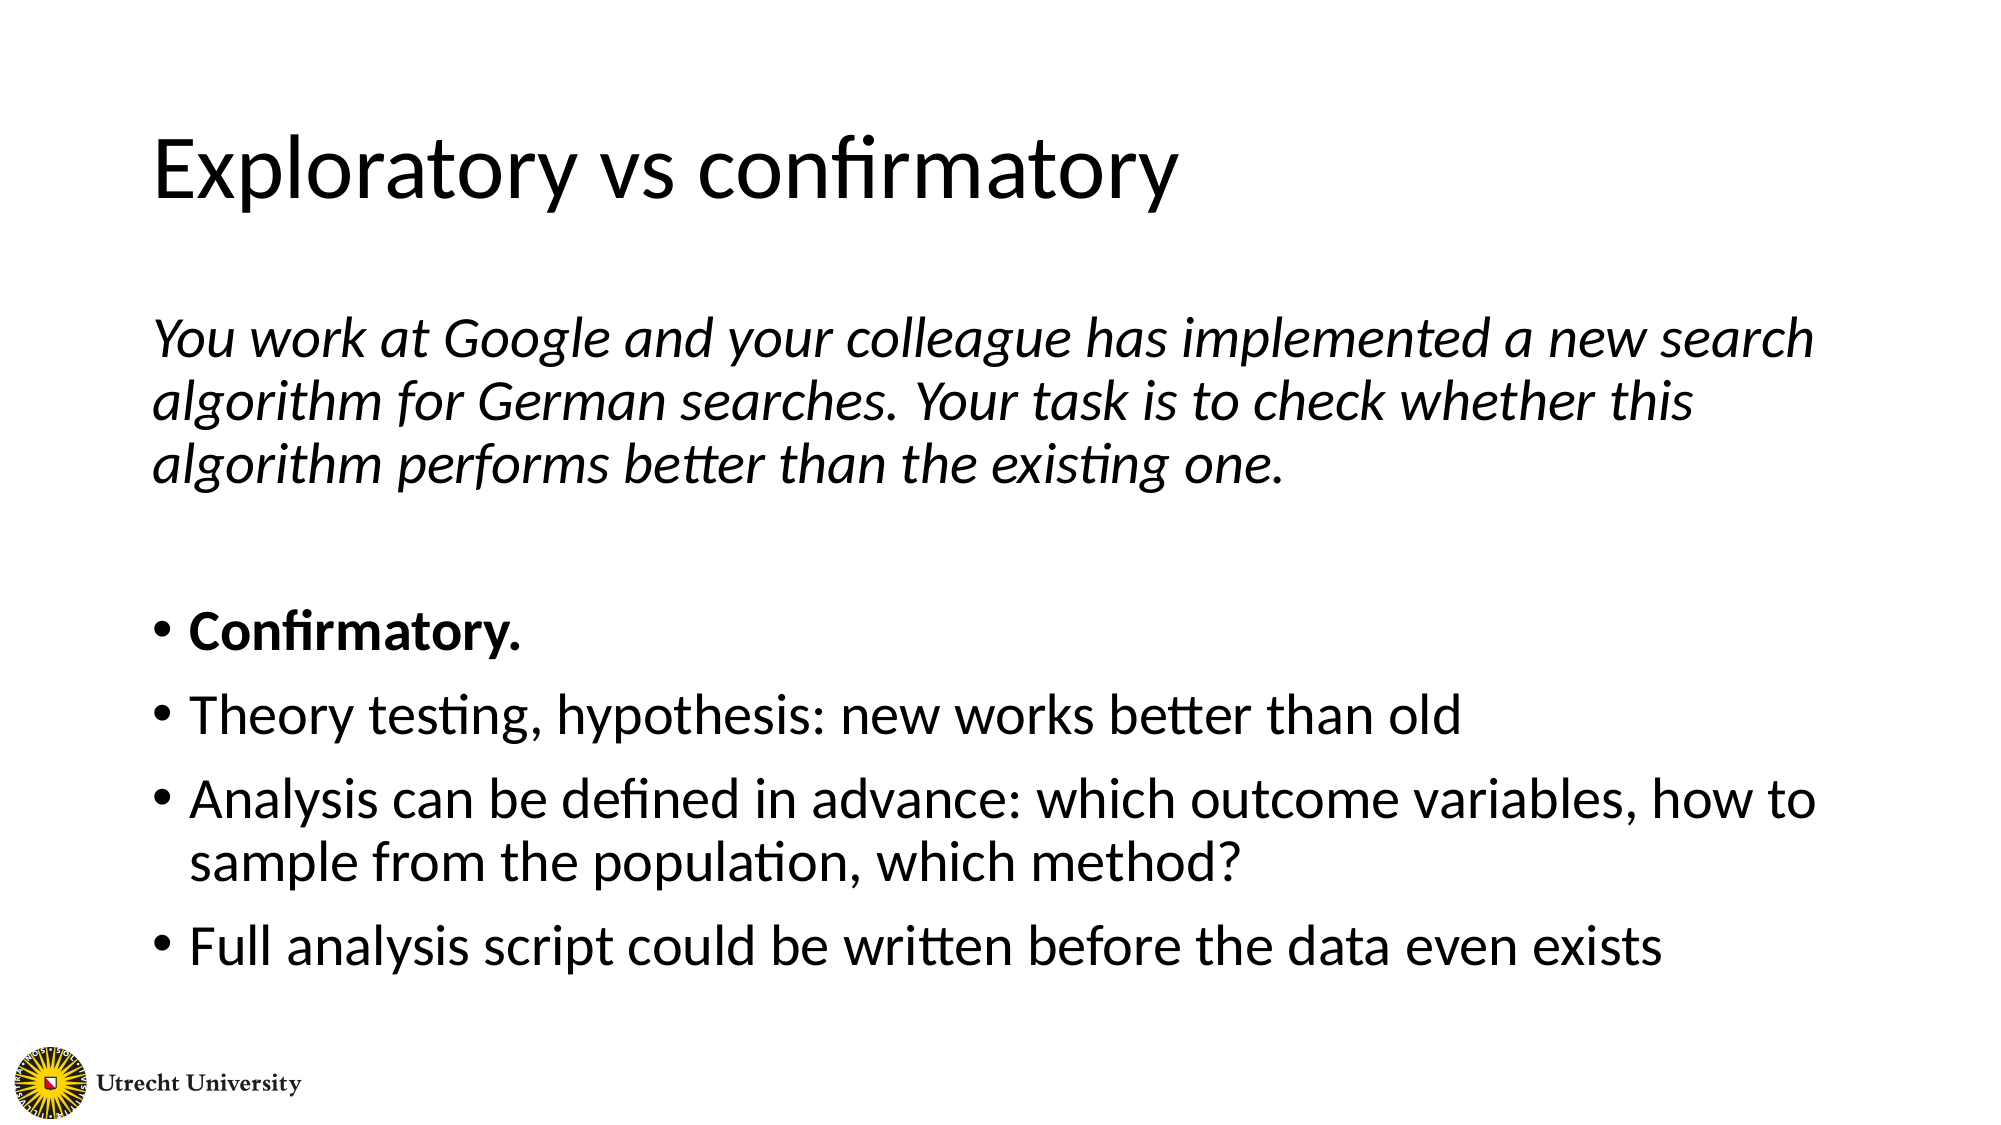

Exploratory vs confirmatory
You work at Google and your colleague has implemented a new search algorithm for German searches. Your task is to check whether this algorithm performs better than the existing one.

Confirmatory.
Theory testing, hypothesis: new works better than old
Analysis can be defined in advance: which outcome variables, how to sample from the population, which method?
Full analysis script could be written before the data even exists